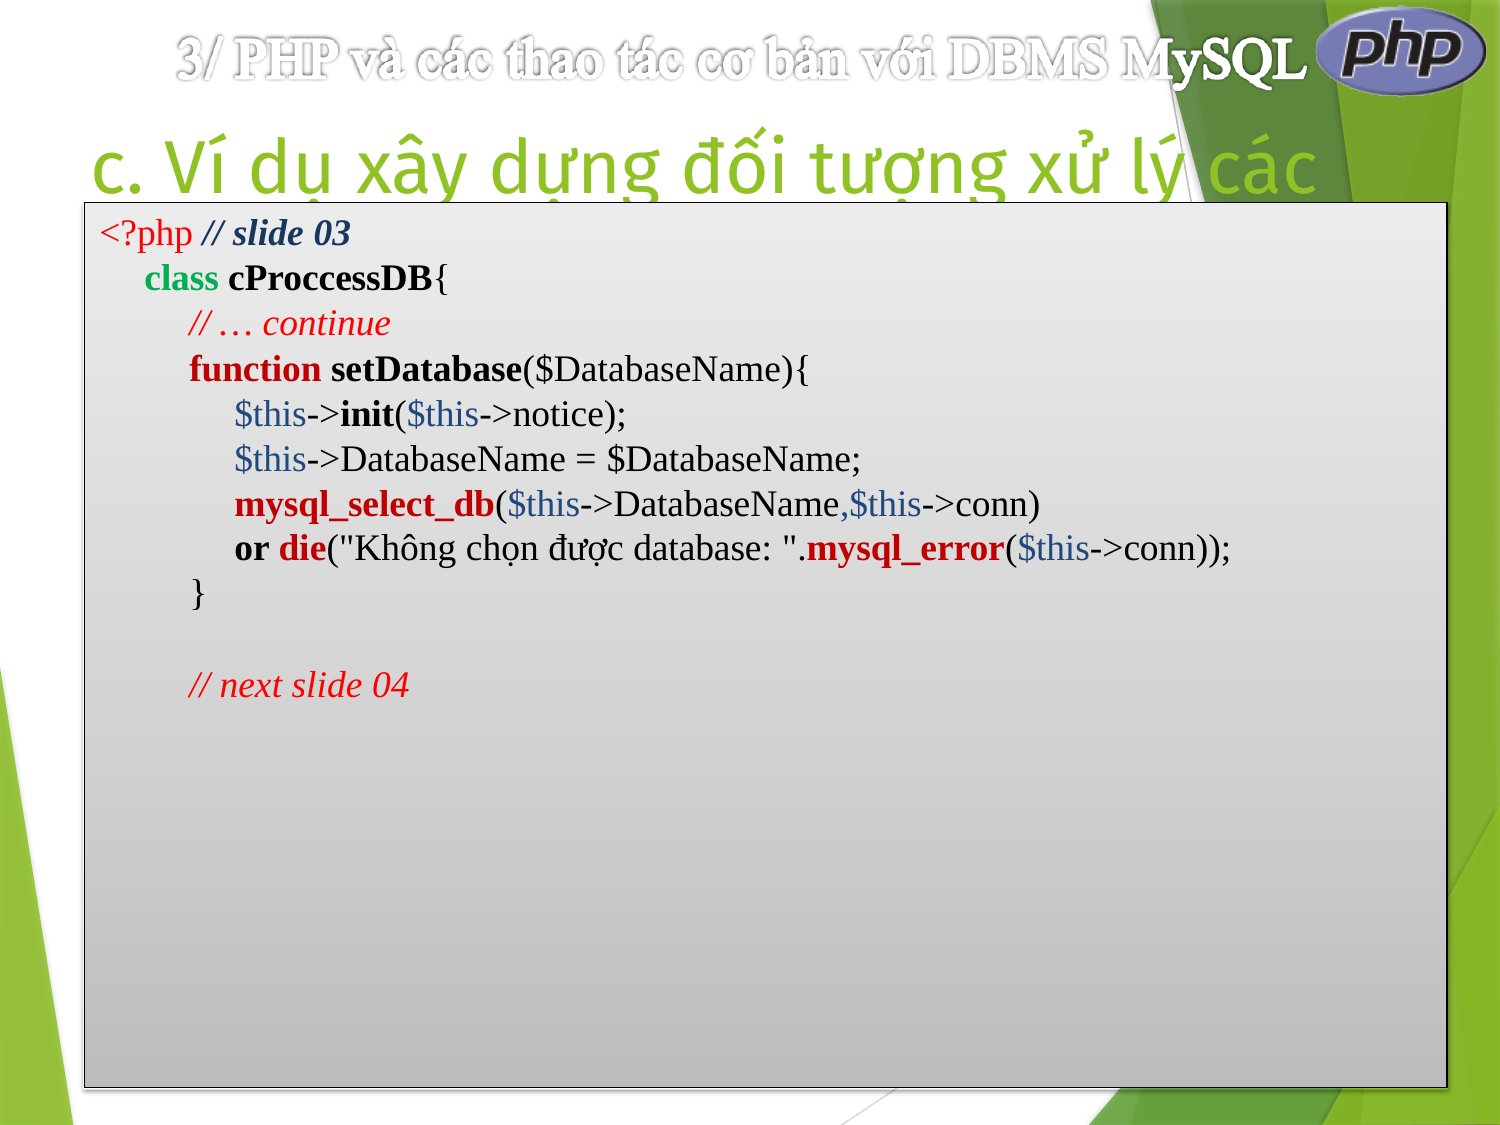

# c. Ví dụ xây dựng đối tượng xử lý các bước thao tác CSDL:

<?php // slide 03
class cProccessDB{
// … continue
function setDatabase($DatabaseName){
$this->init($this->notice);
$this->DatabaseName = $DatabaseName;
mysql_select_db($this->DatabaseName,$this->conn)
or die("Không chọn được database: ".mysql_error($this->conn));
}

// next slide 04